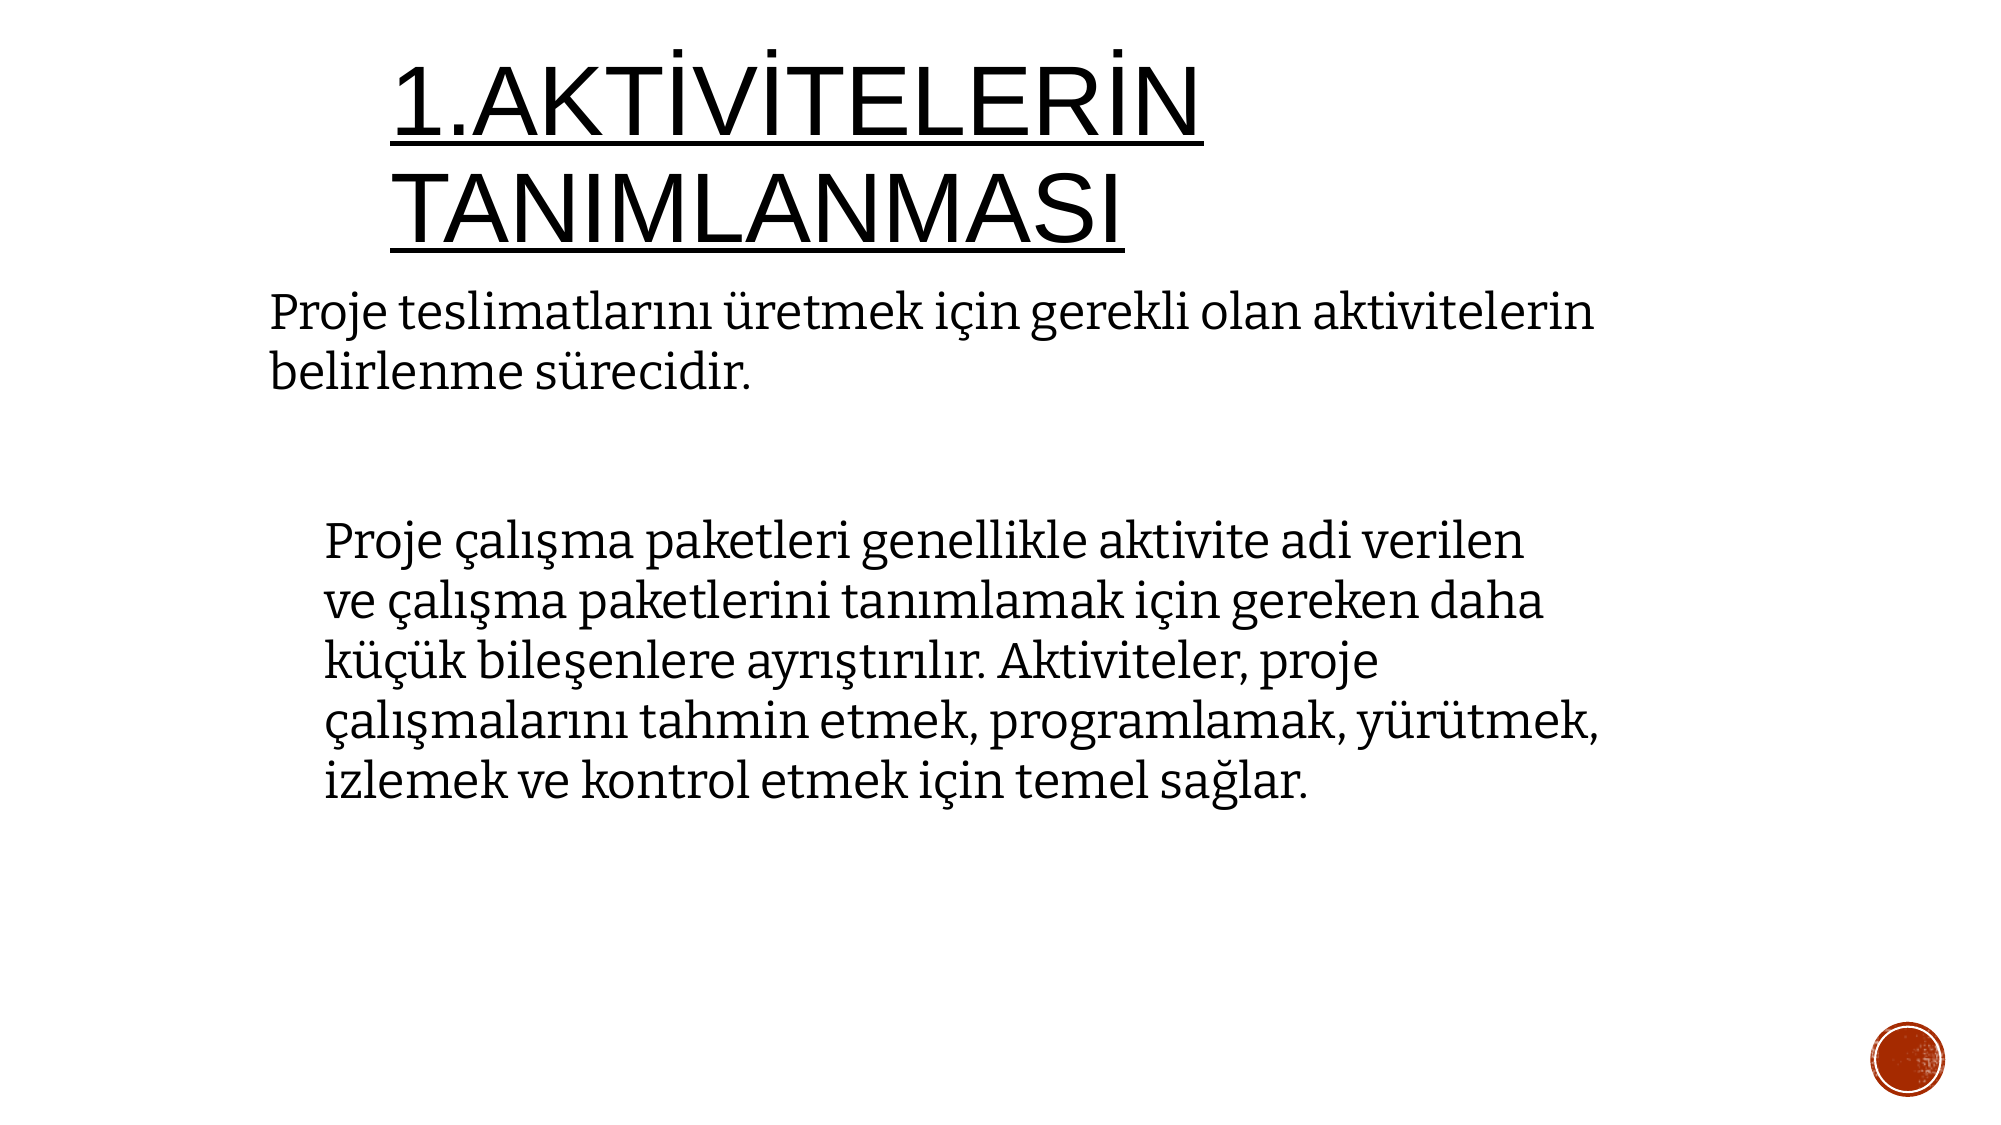

# 1.Aktivitelerin Tanımlanması
Proje teslimatlarını üretmek için gerekli olan aktivitelerin belirlenme sürecidir.
Proje çalışma paketleri genellikle aktivite adi verilen
ve çalışma paketlerini tanımlamak için gereken daha küçük bileşenlere ayrıştırılır. Aktiviteler, proje çalışmalarını tahmin etmek, programlamak, yürütmek, izlemek ve kontrol etmek için temel sağlar.